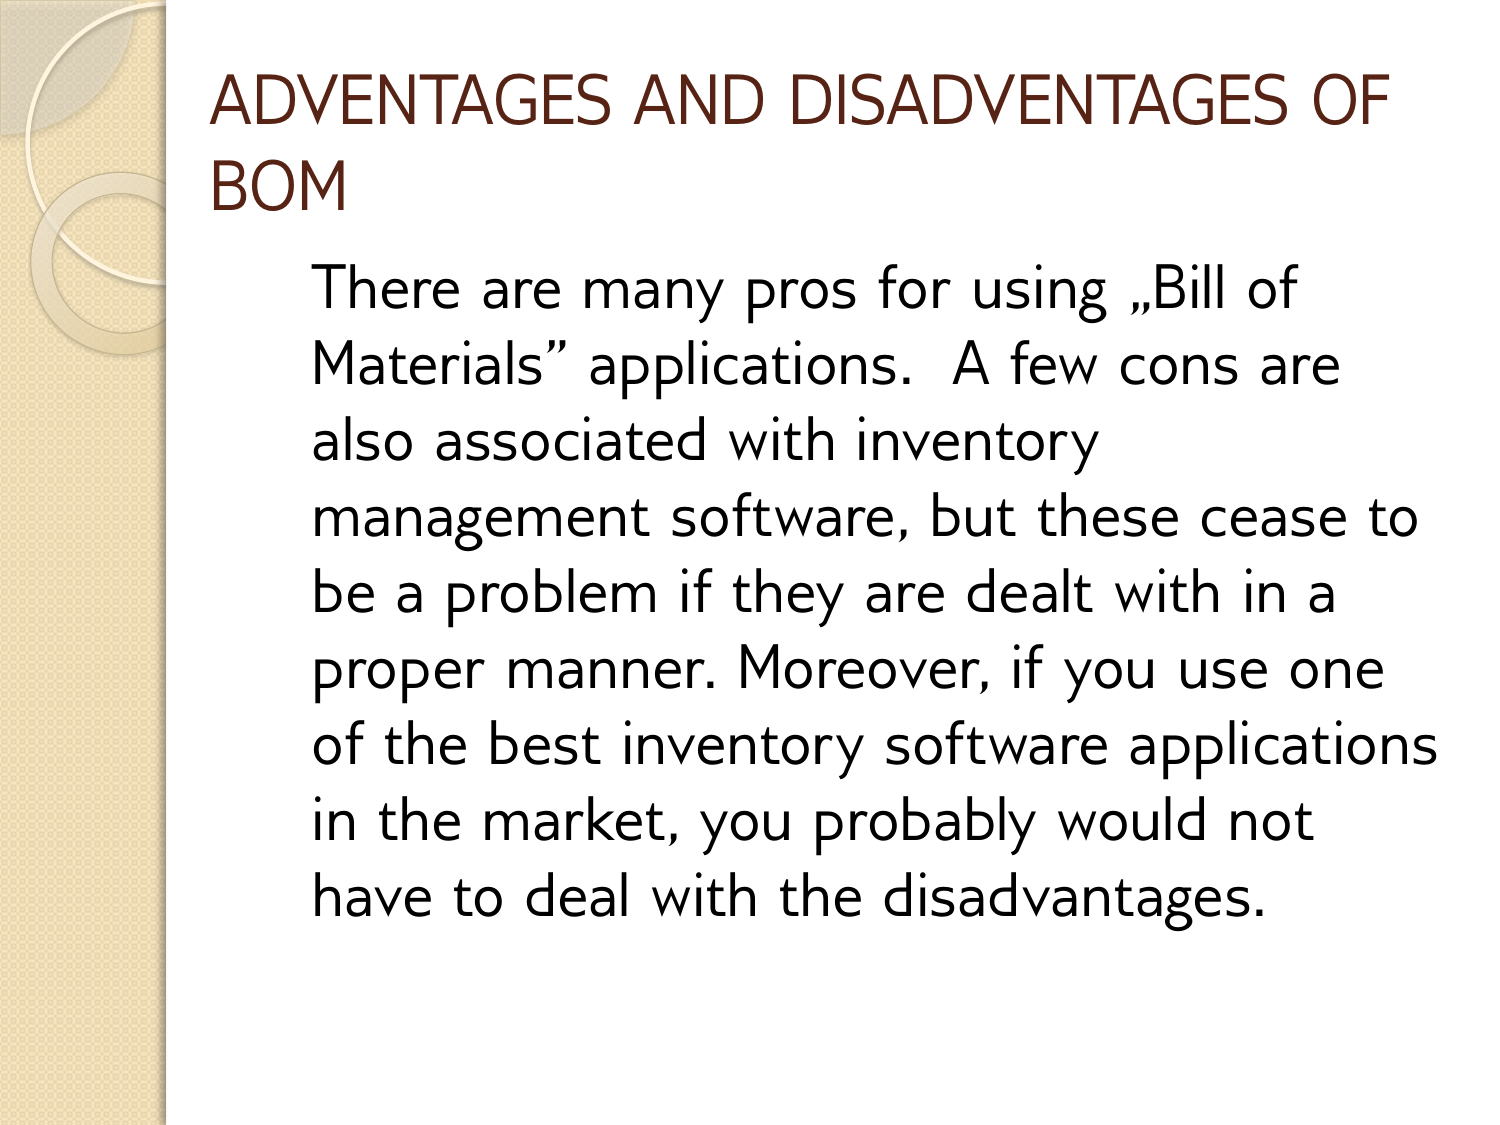

# ADVENTAGES AND DISADVENTAGES OF BOM
	There are many pros for using „Bill of Materials” applications.  A few cons are also associated with inventory management software, but these cease to be a problem if they are dealt with in a proper manner. Moreover, if you use one of the best inventory software applications in the market, you probably would not have to deal with the disadvantages.